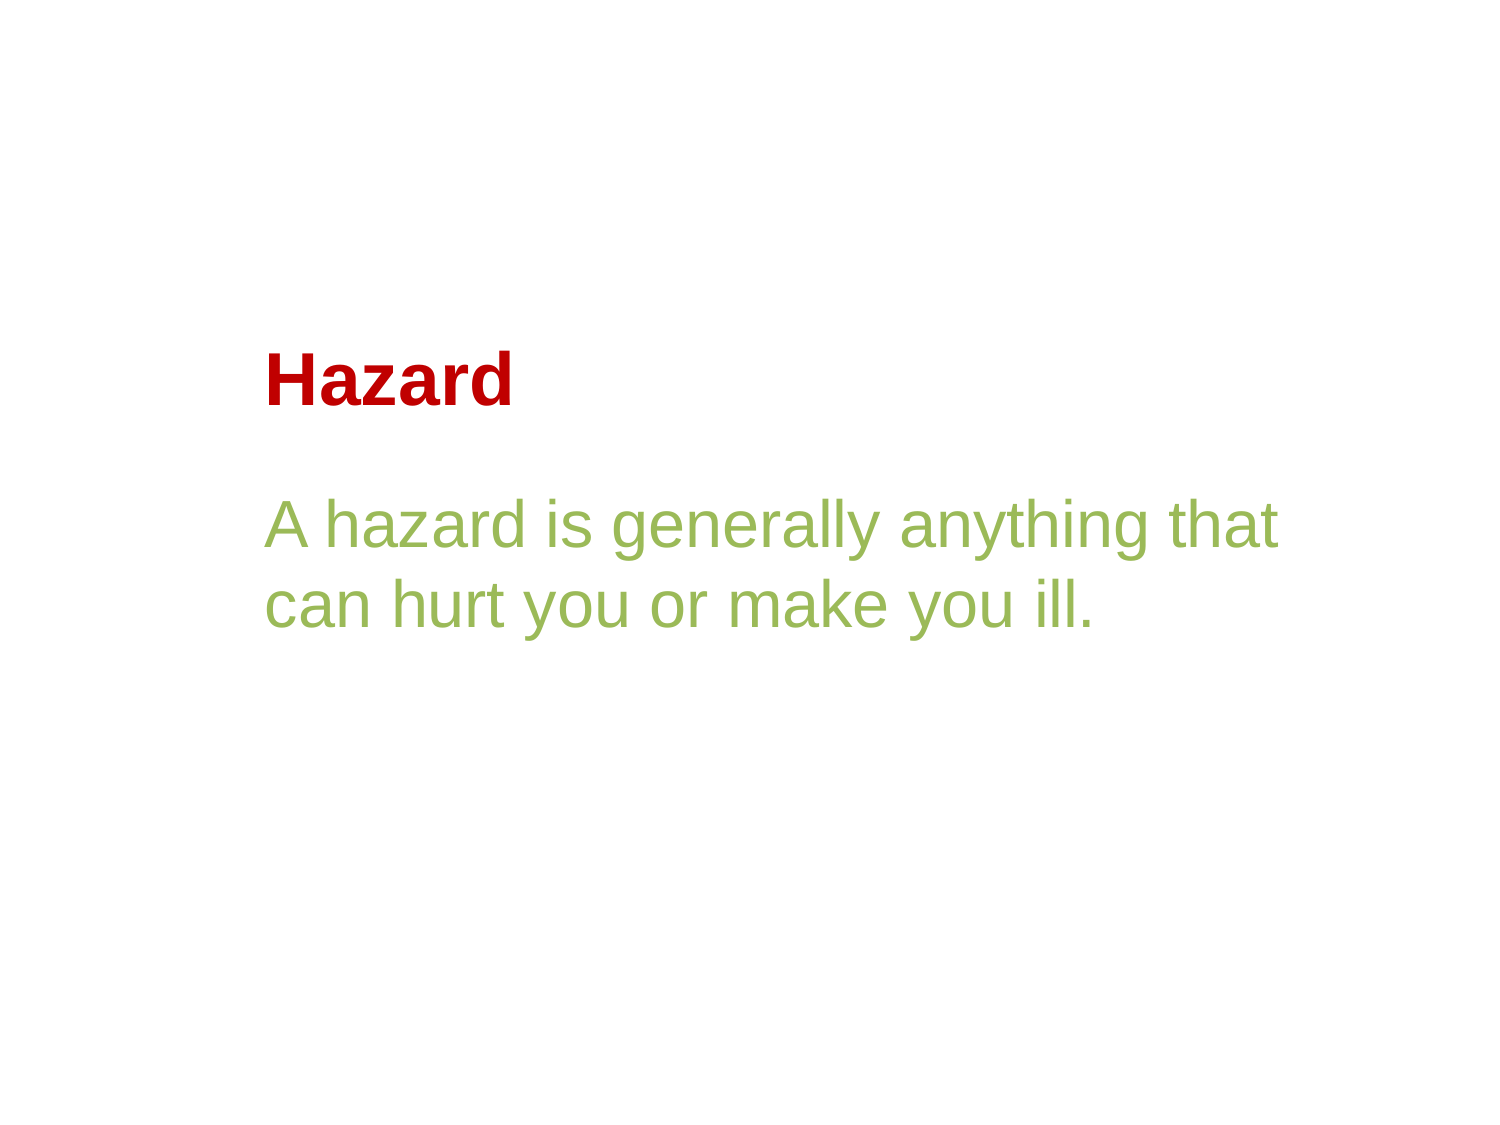

Hazard
A hazard is generally anything that  can hurt you or make you ill.